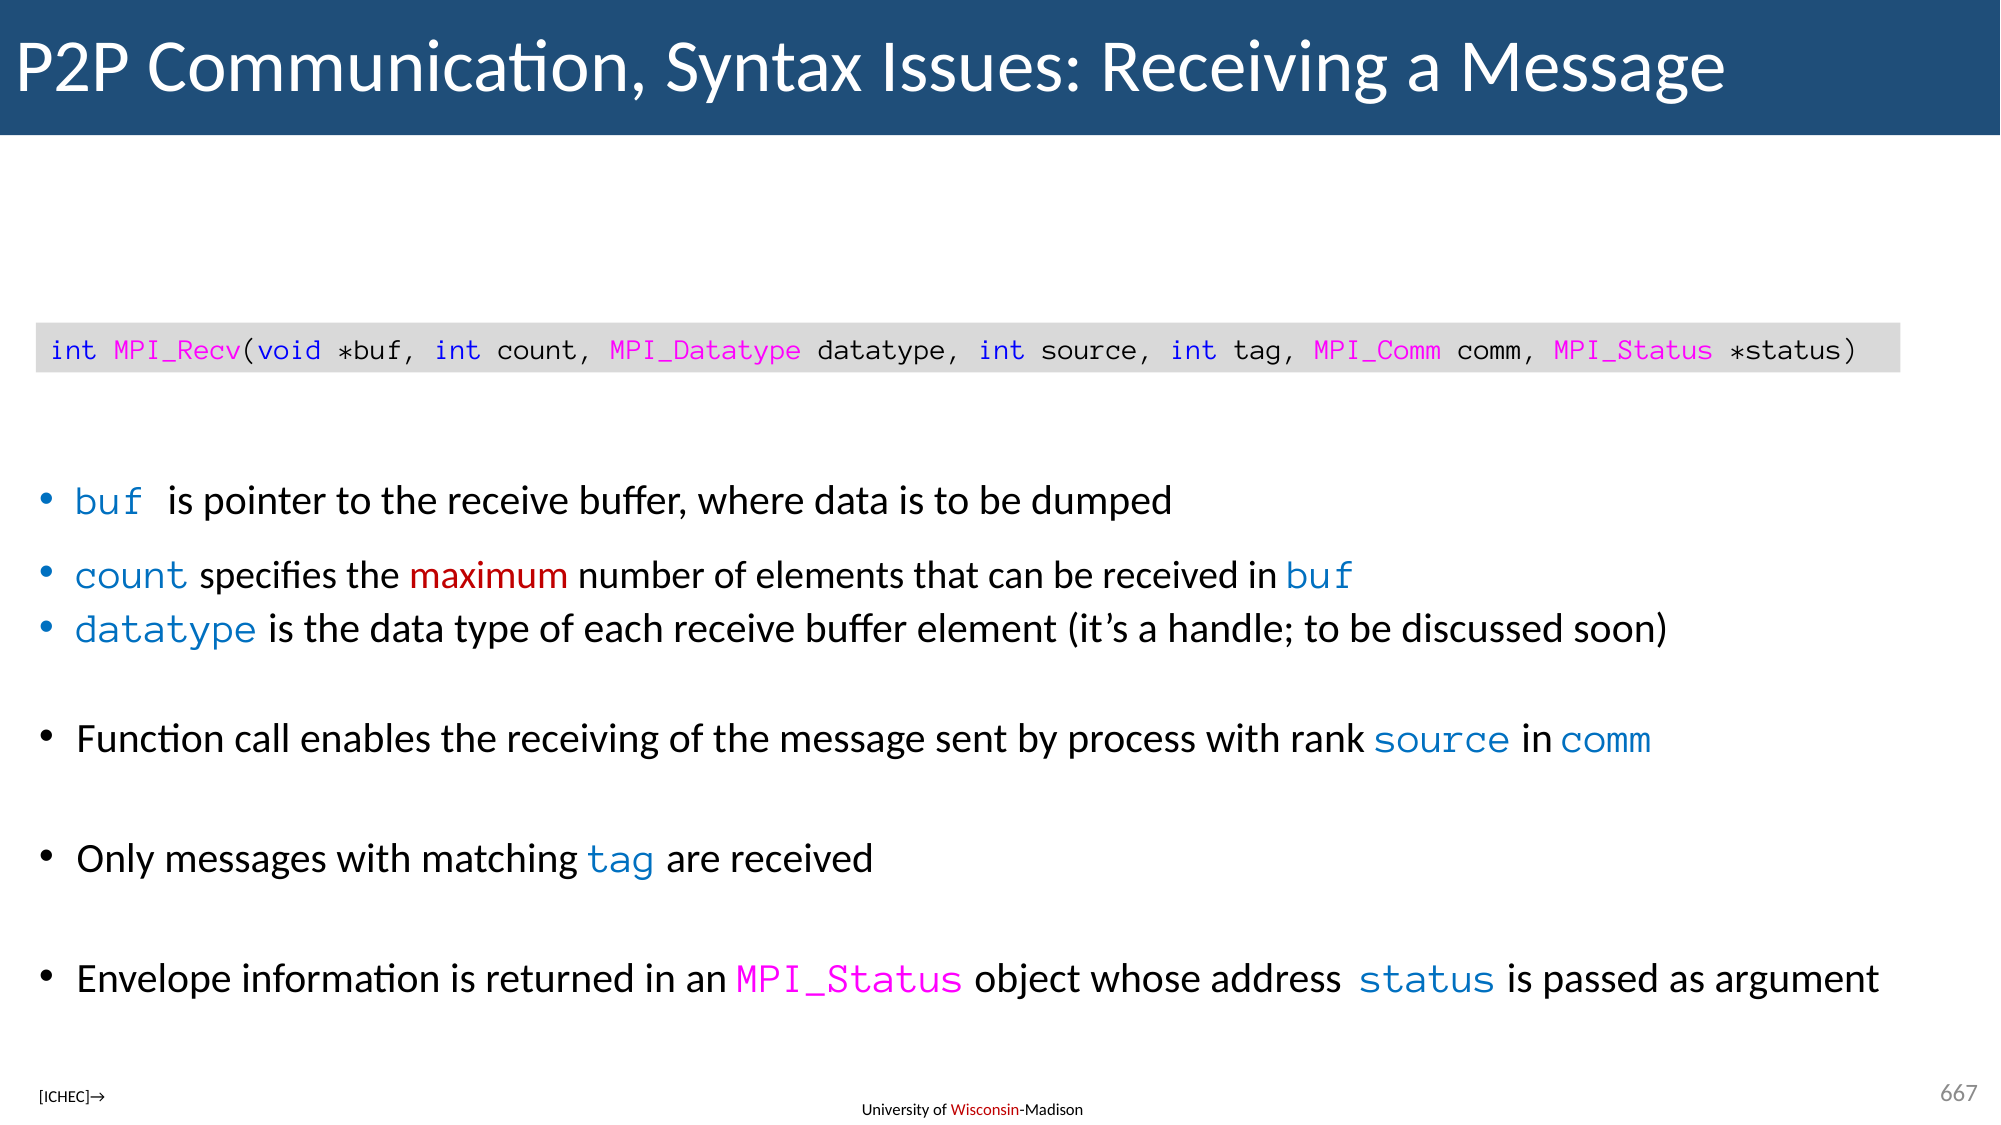

# P2P Communication, Syntax Issues: Receiving a Message

buf is pointer to the receive buffer, where data is to be dumped
count specifies the maximum number of elements that can be received in buf
datatype is the data type of each receive buffer element (it’s a handle; to be discussed soon)

Function call enables the receiving of the message sent by process with rank source in comm

Only messages with matching tag are received

Envelope information is returned in an MPI_Status object whose address  status is passed as argument

int MPI_Recv(void *buf, int count, MPI_Datatype datatype, int source, int tag, MPI_Comm comm, MPI_Status *status)
667
[ICHEC]→